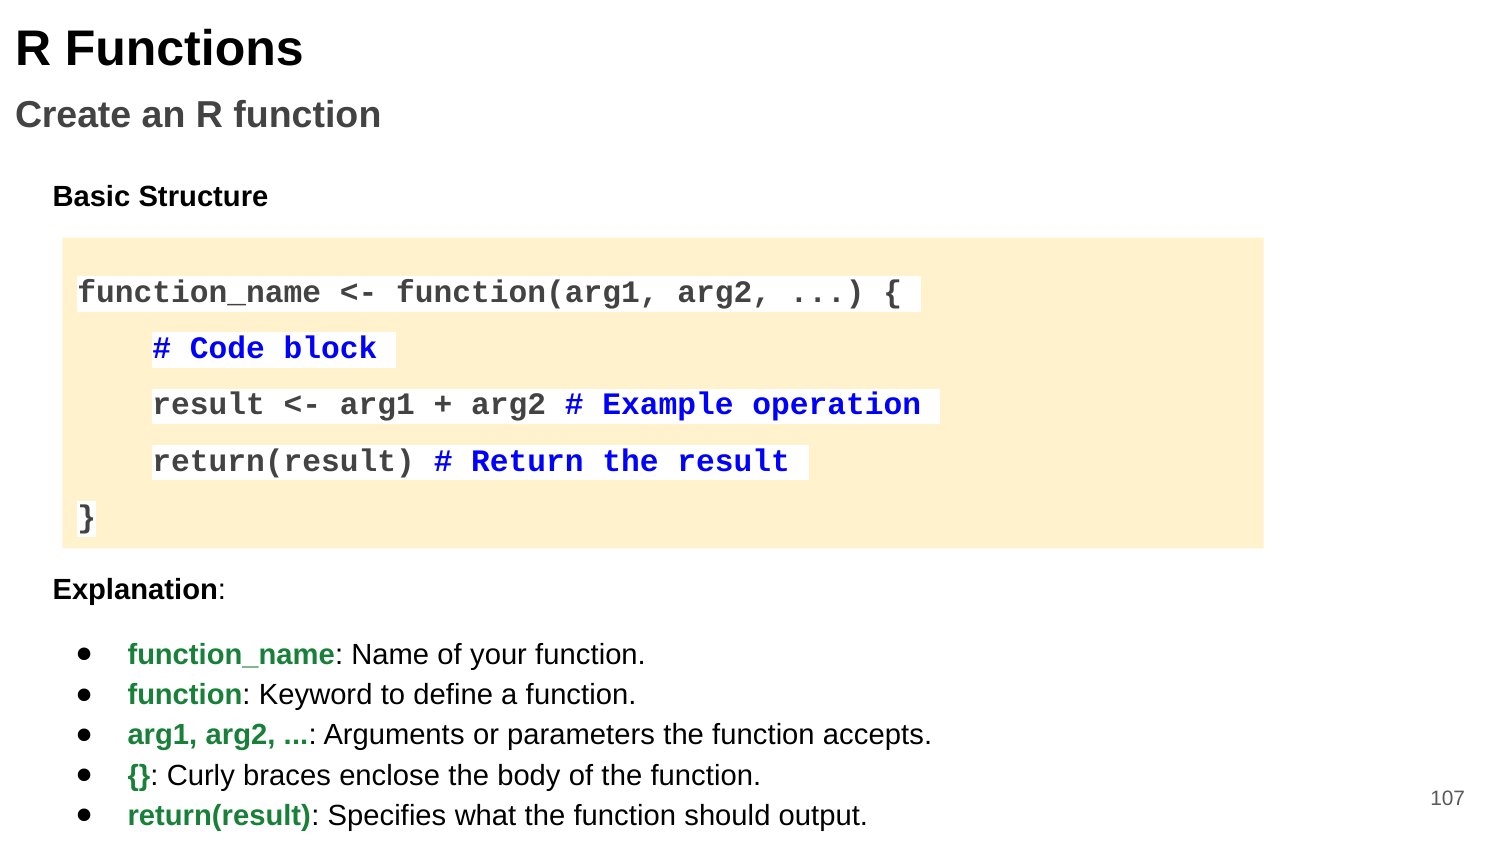

R Functions
Create an R function
Basic Structure
function_name <- function(arg1, arg2, ...) {
# Code block
result <- arg1 + arg2 # Example operation
return(result) # Return the result
}
Explanation:
function_name: Name of your function.
function: Keyword to define a function.
arg1, arg2, ...: Arguments or parameters the function accepts.
{}: Curly braces enclose the body of the function.
return(result): Specifies what the function should output.
107